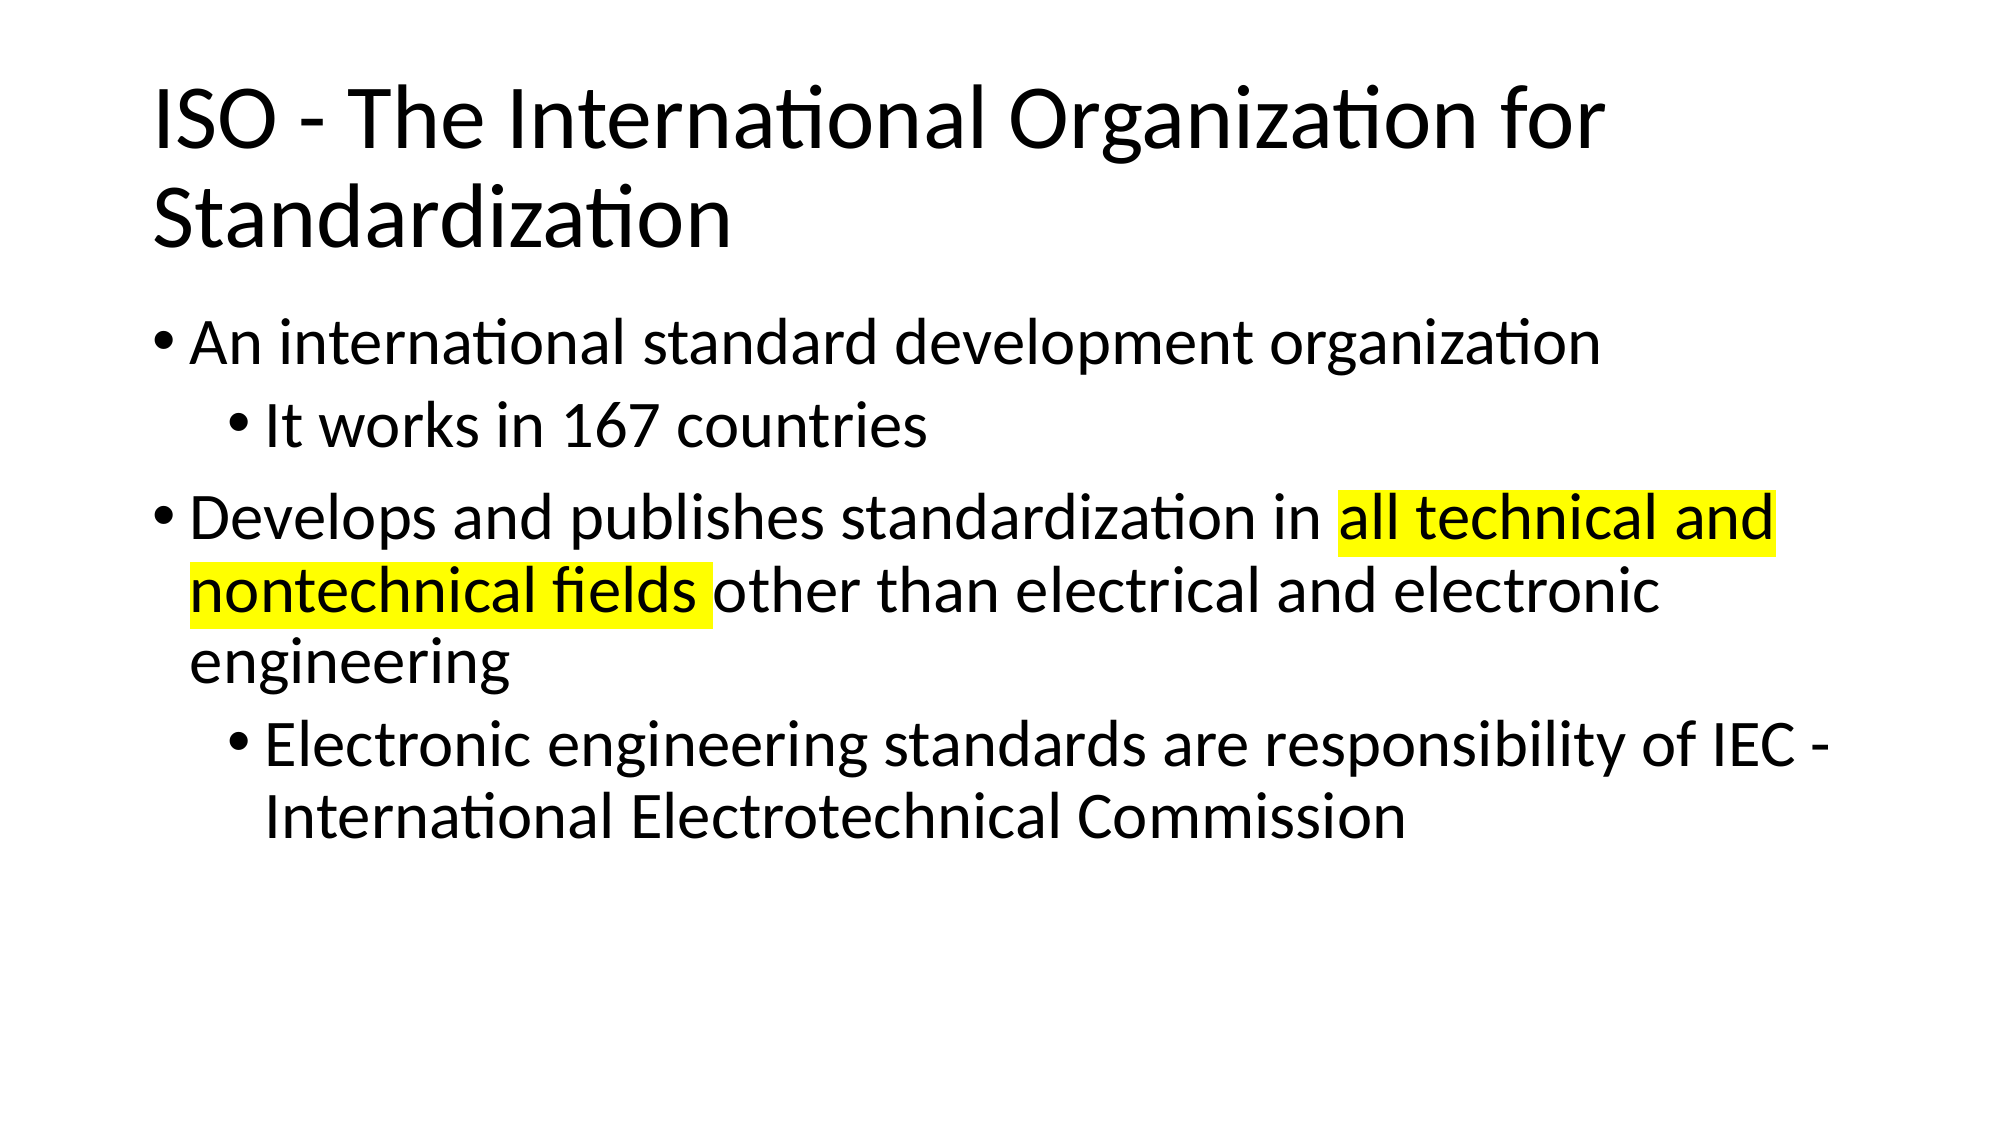

# ISO - The International Organization for Standardization
An international standard development organization
It works in 167 countries
Develops and publishes standardization in all technical and nontechnical fields other than electrical and electronic engineering
Electronic engineering standards are responsibility of IEC - International Electrotechnical Commission